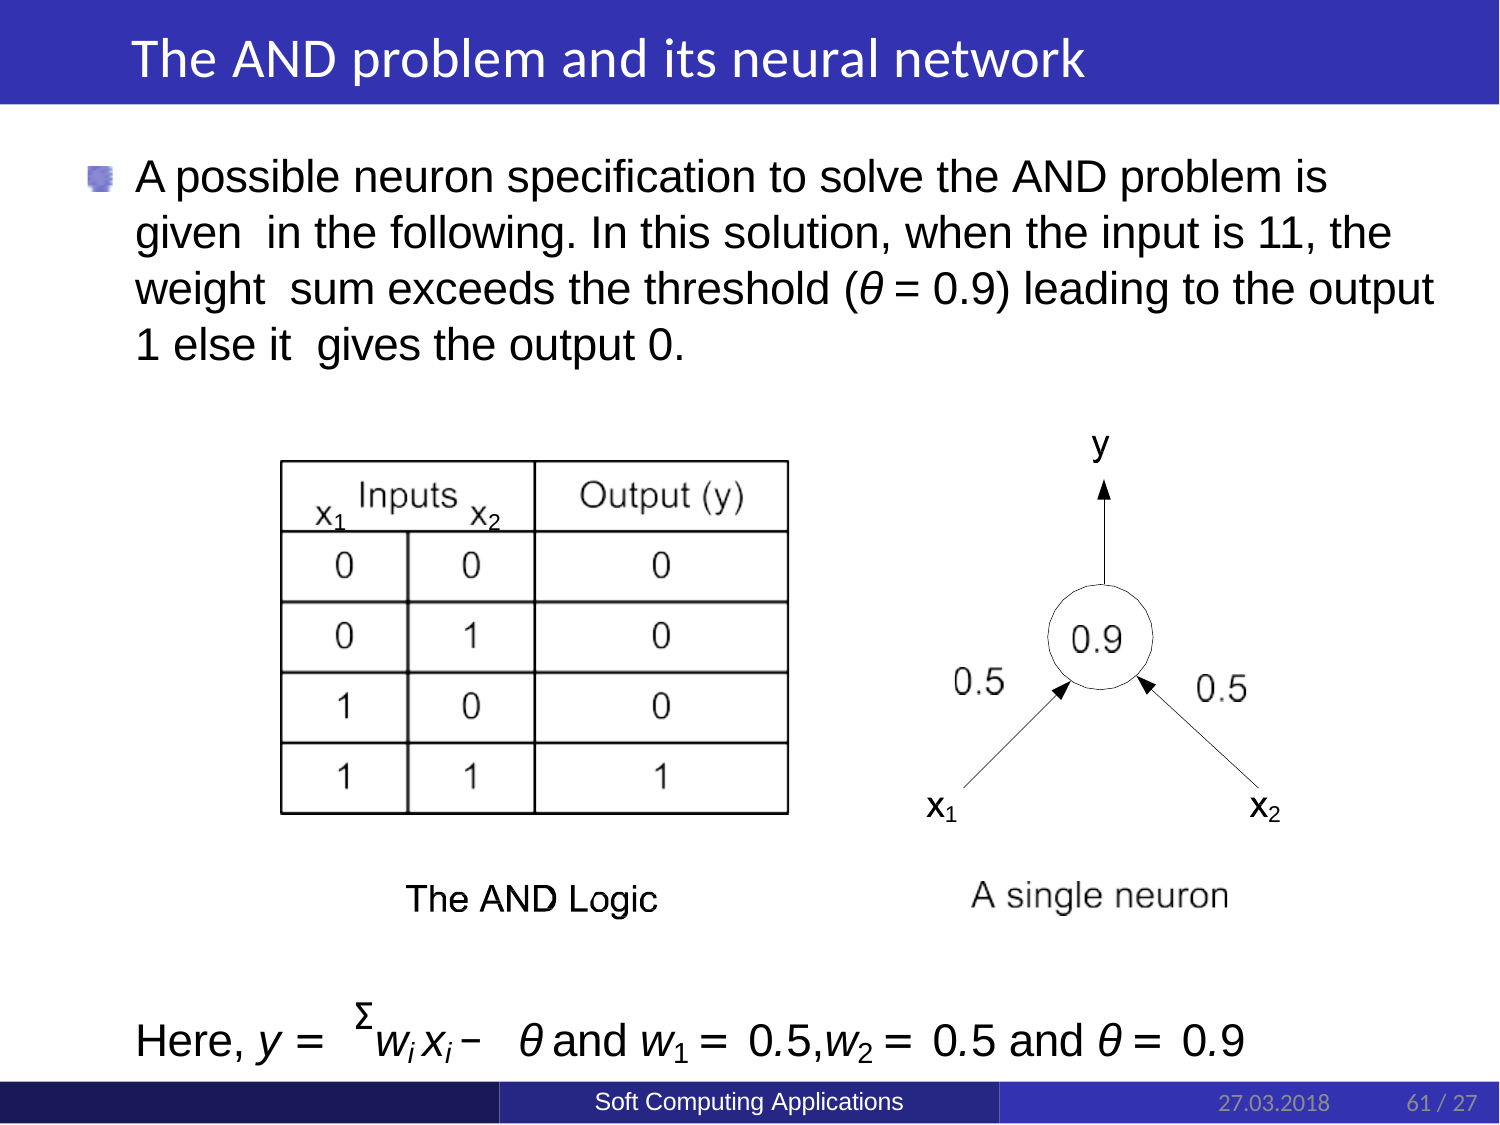

# The AND problem and its neural network
A possible neuron specification to solve the AND problem is given  in the following. In this solution, when the input is 11, the weight  sum exceeds the threshold (θ = 0.9) leading to the output 1 else it  gives the output 0.

1
2

1
2

Here, y =  ∑wi xi − θ and w1 = 0.5,w2 = 0.5 and θ = 0.9

Soft Computing Applications
27.03.2018
61 / 27